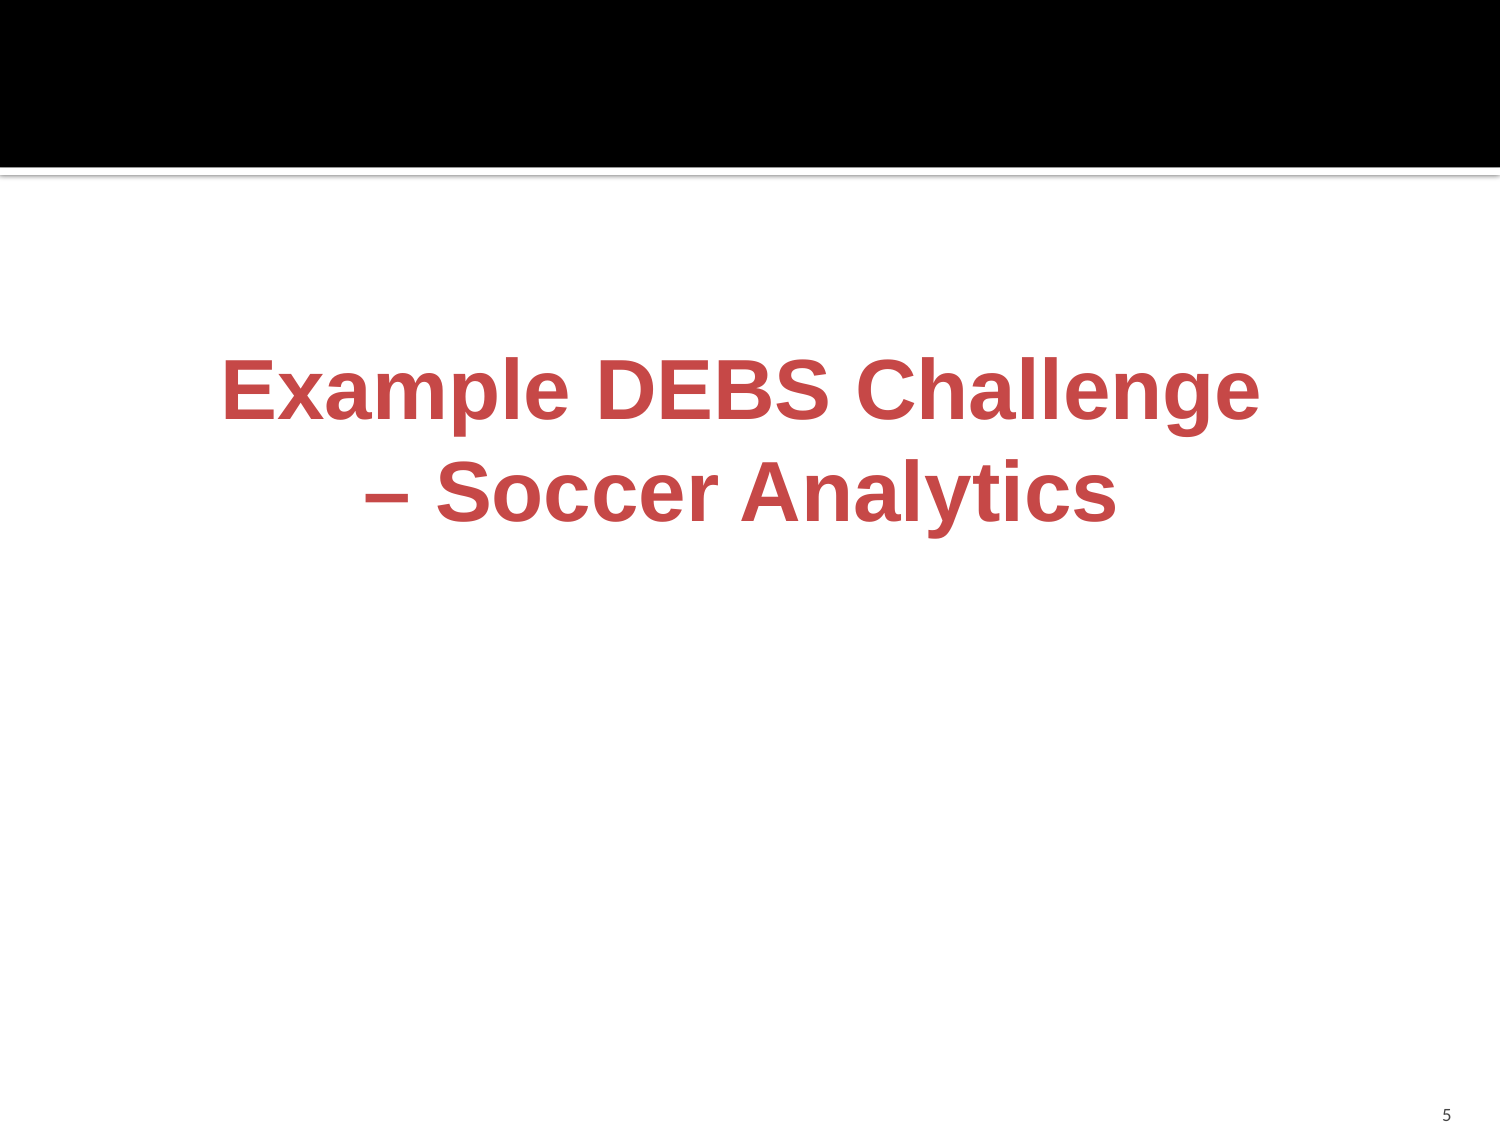

# Example DEBS Challenge – Soccer Analytics
5